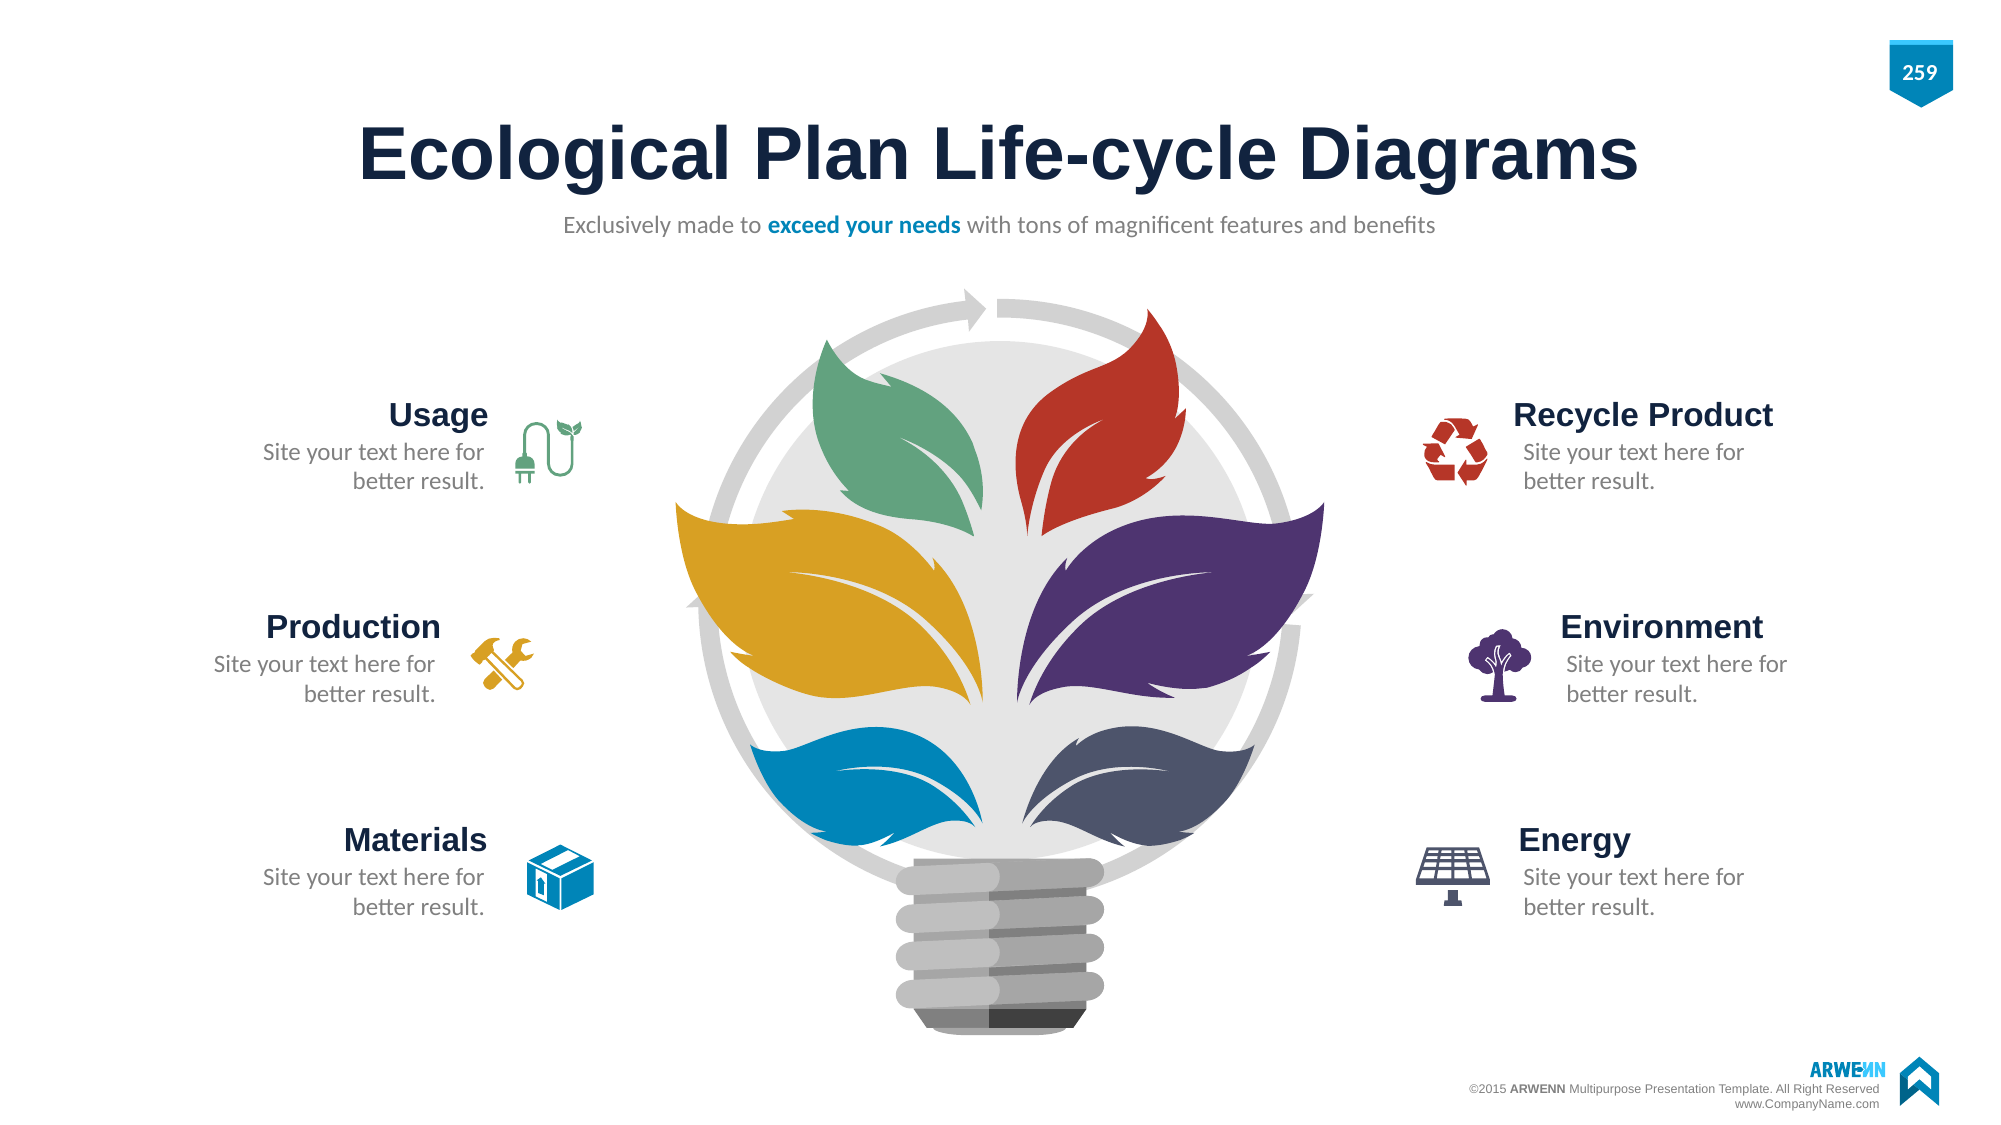

# Ecological Plan Life-cycle Diagrams
Exclusively made to exceed your needs with tons of magnificent features and benefits

Usage
Site your text here for better result.
Recycle Product
Site your text here for better result.

Production
Site your text here for better result.
Environment
Site your text here for better result.

Materials
Site your text here for better result.
Energy
Site your text here for better result.